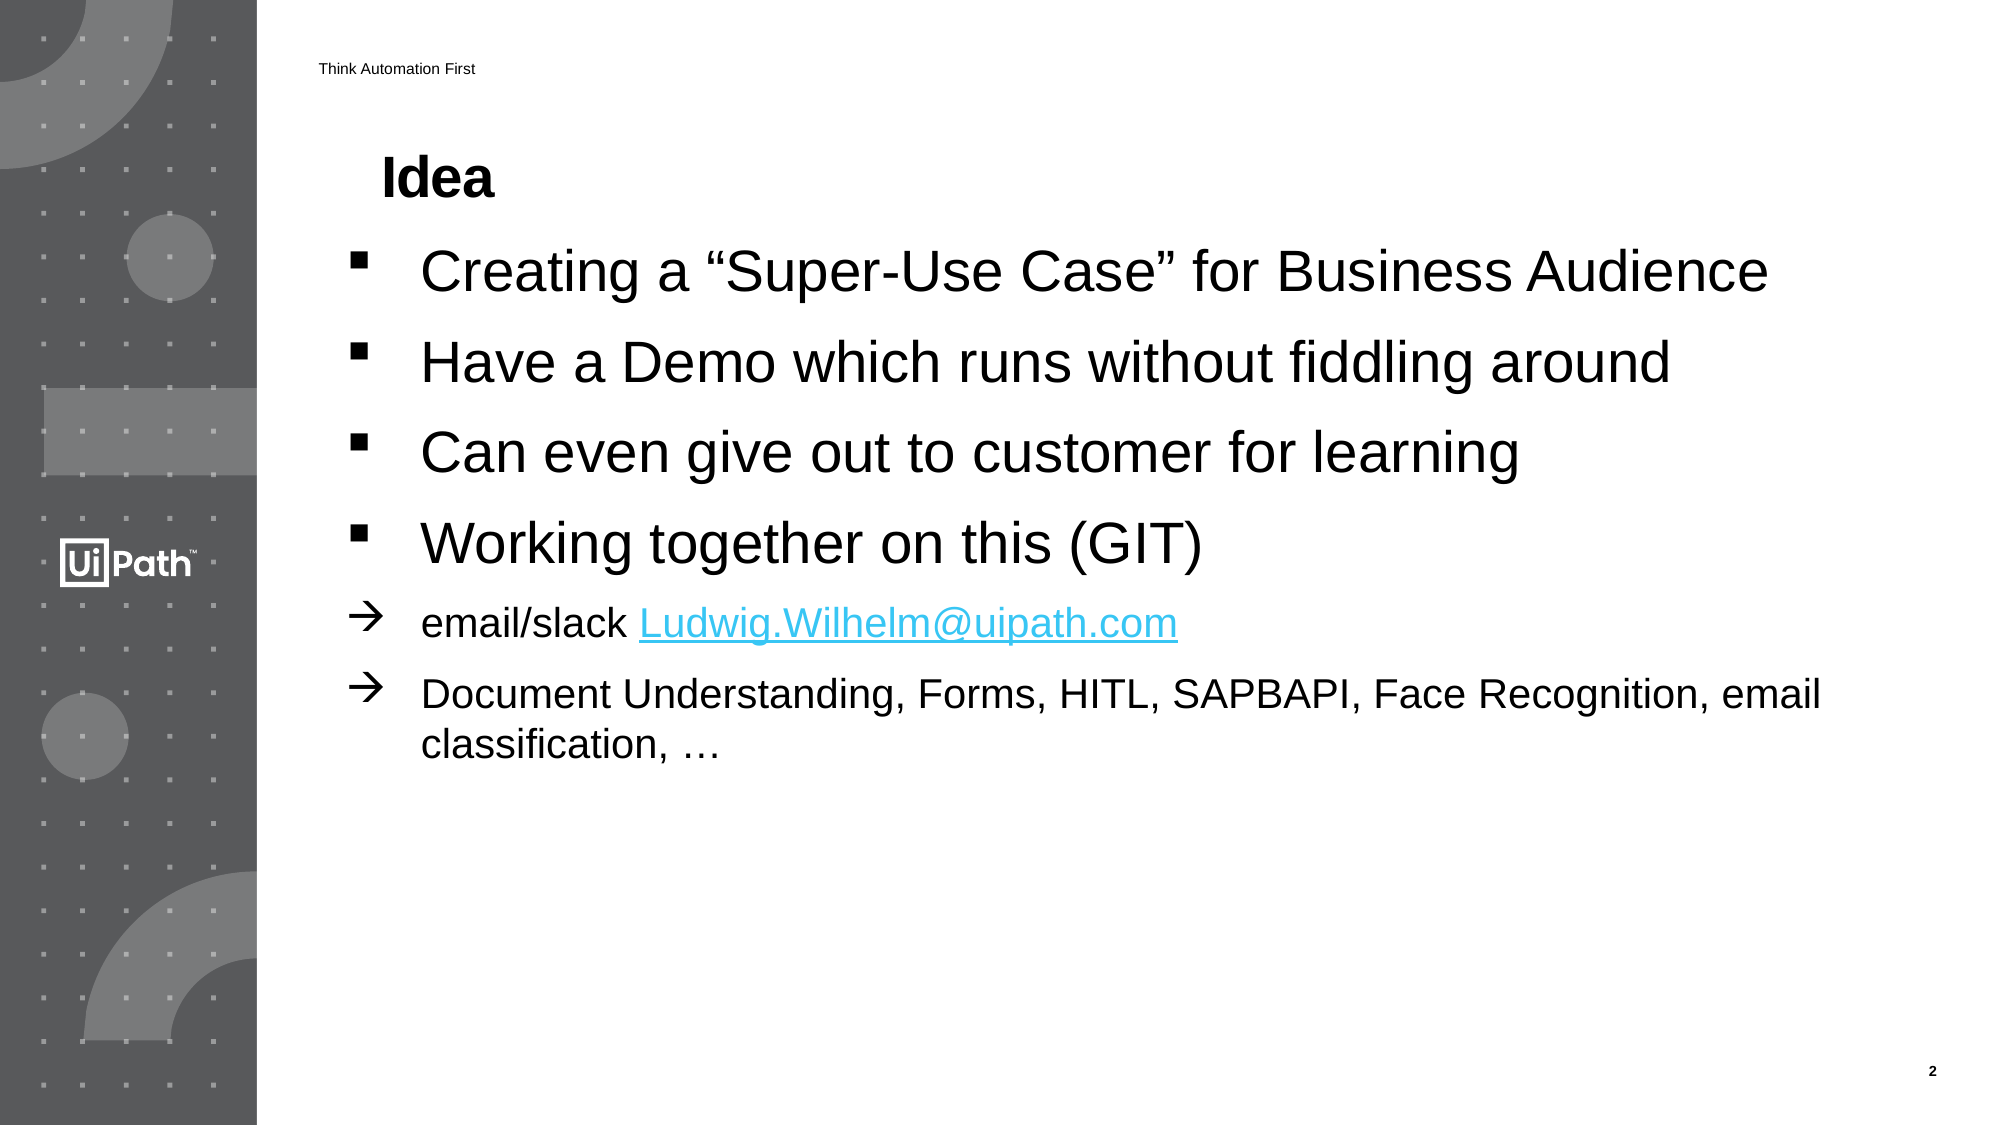

Think Automation First

Idea
Creating a “Super-Use Case” for Business Audience
Have a Demo which runs without fiddling around
Can even give out to customer for learning
Working together on this (GIT)
email/slack Ludwig.Wilhelm@uipath.com
Document Understanding, Forms, HITL, SAPBAPI, Face Recognition, email classification, …